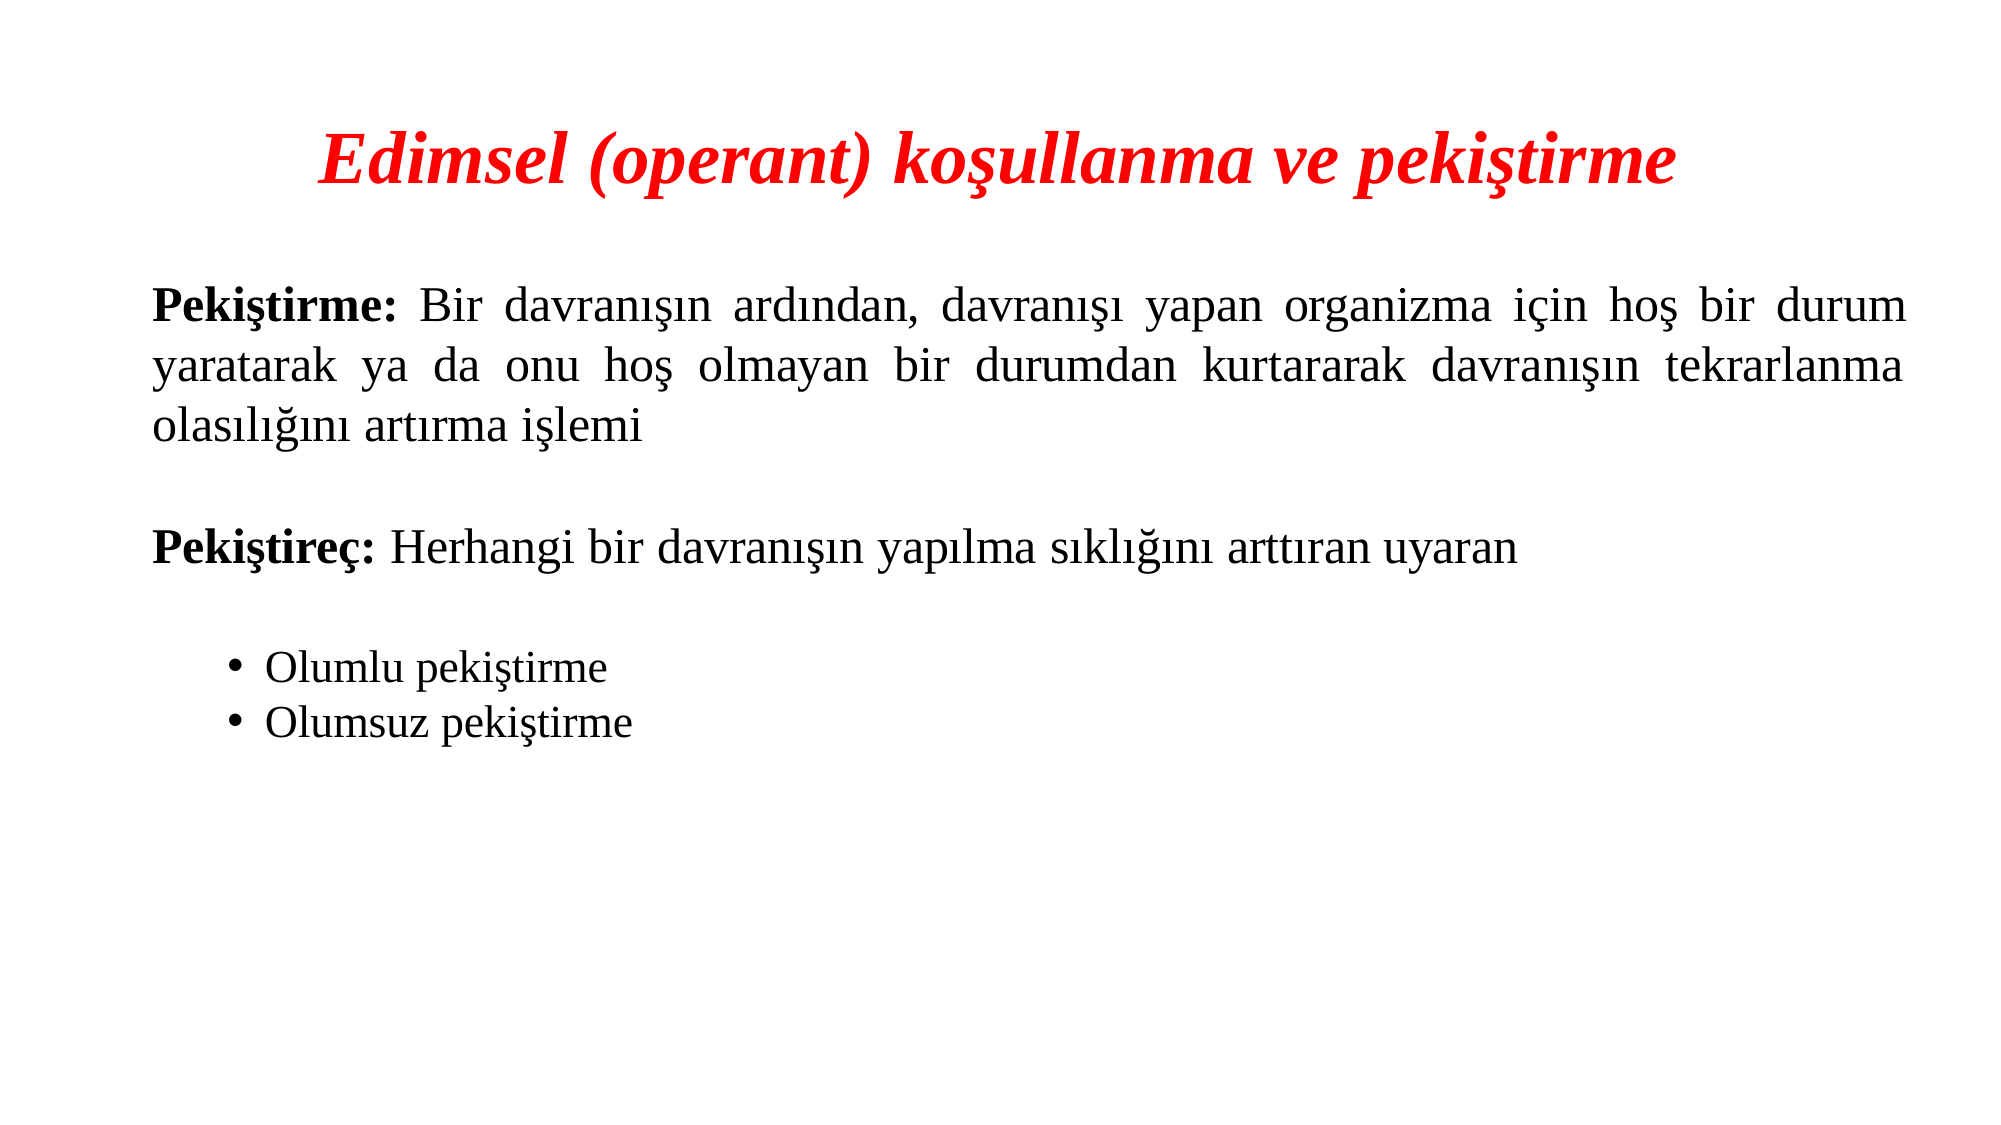

# Edimsel (operant) koşullanma ve pekiştirme
Pekiştirme: Bir davranışın ardından, davranışı yapan organizma için hoş bir durum  yaratarak ya da onu hoş olmayan bir durumdan kurtararak davranışın tekrarlanma  olasılığını artırma işlemi

Pekiştireç: Herhangi bir davranışın yapılma sıklığını arttıran uyaran

Olumlu pekiştirme
Olumsuz pekiştirme